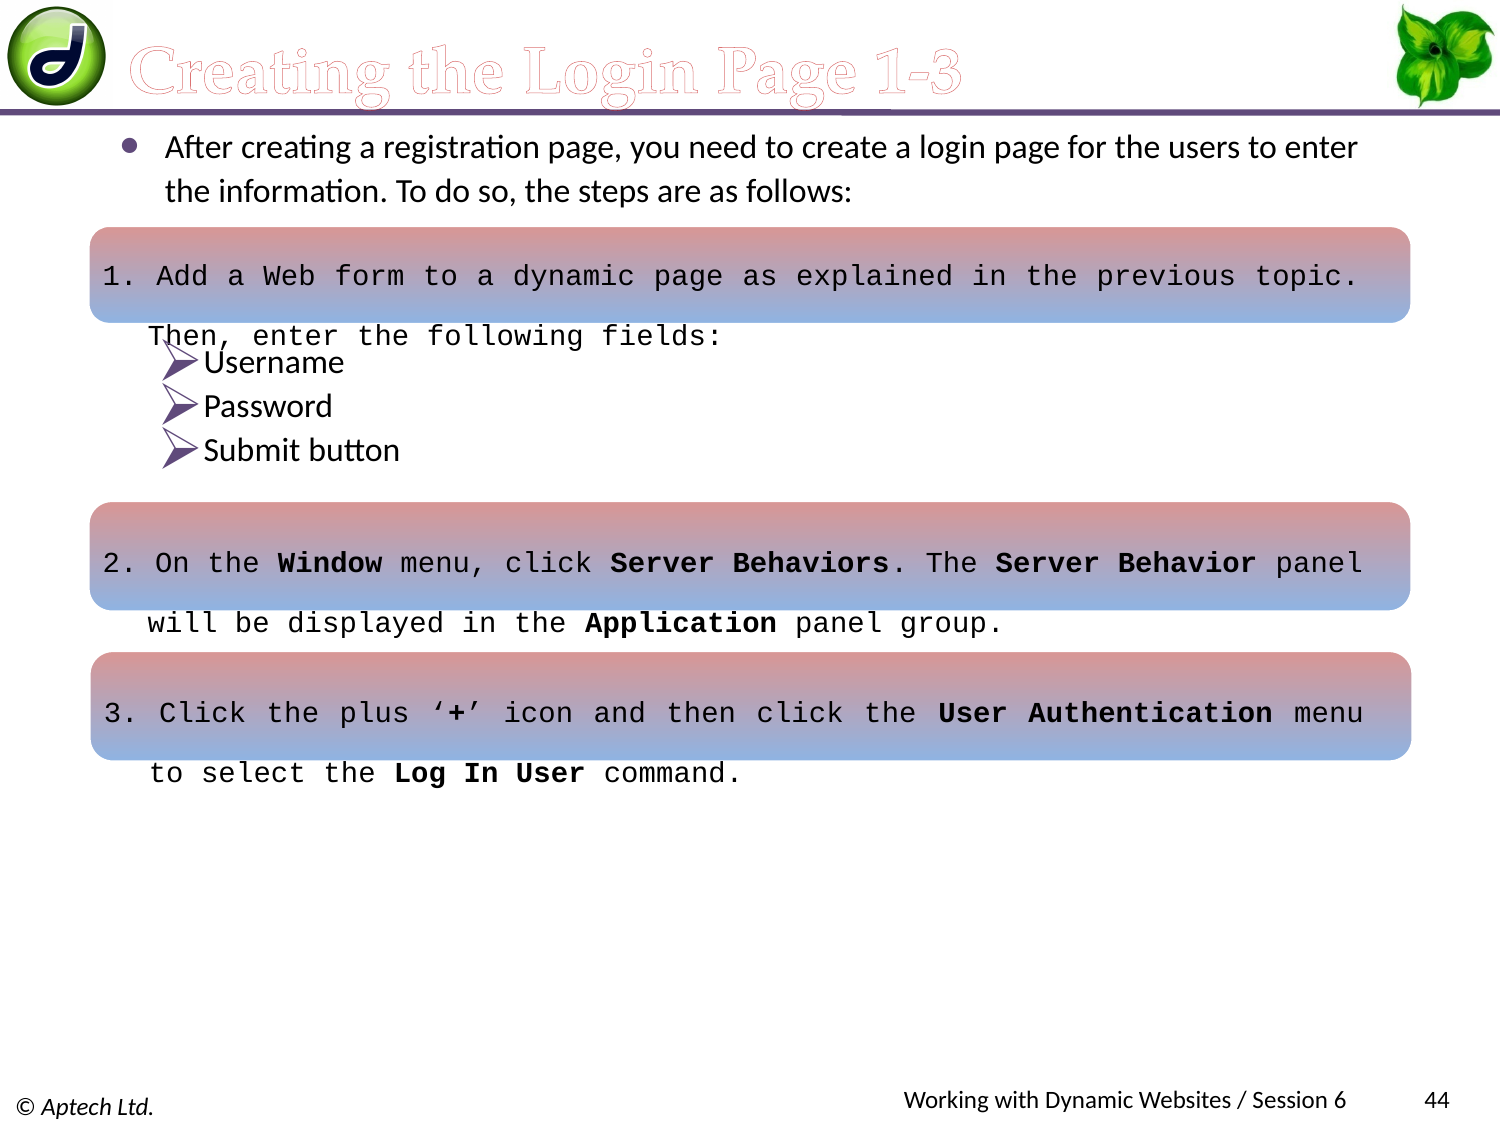

# Creating the Login Page 1-3
After creating a registration page, you need to create a login page for the users to enter the information. To do so, the steps are as follows:

1. Add a Web form to a dynamic page as explained in the previous topic. Then, enter the following fields:
Username
Password
Submit button

2. On the Window menu, click Server Behaviors. The Server Behavior panel will be displayed in the Application panel group.

3. Click the plus ‘+’ icon and then click the User Authentication menu to select the Log In User command.
Working with Dynamic Websites / Session 6
44